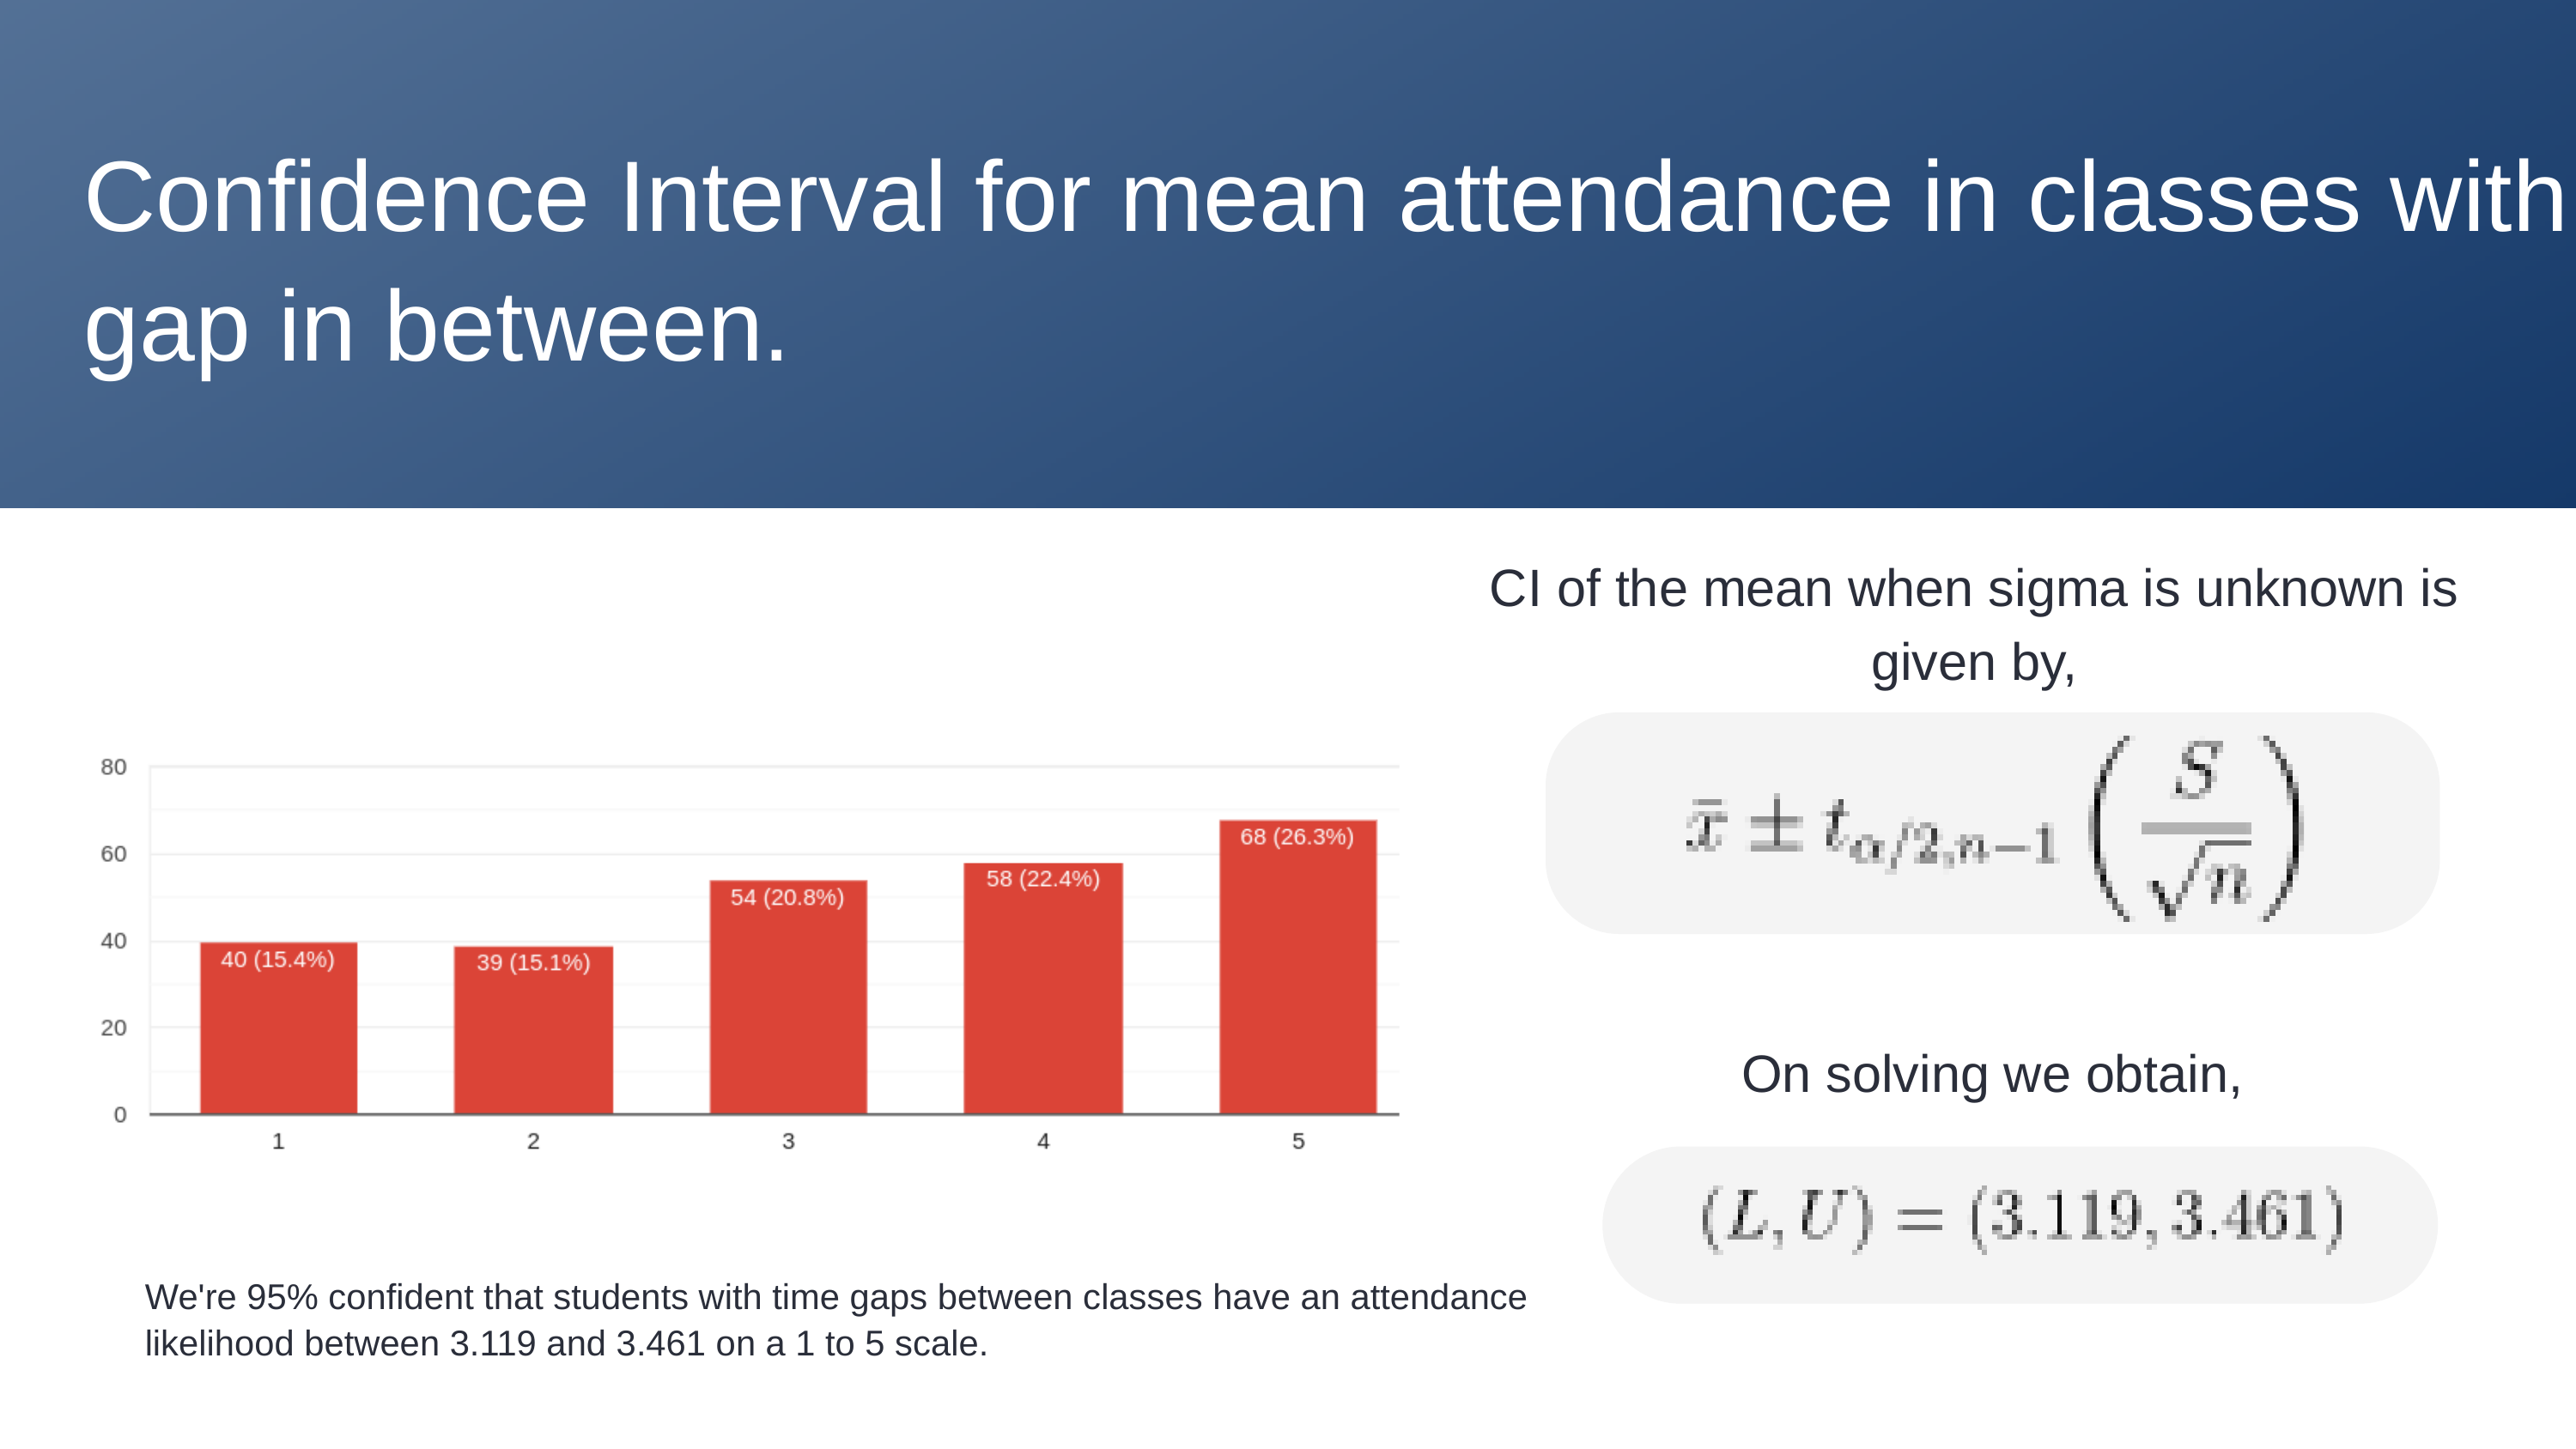

Confidence Interval for mean attendance in classes with gap in between.
CI of the mean when sigma is unknown is given by,

On solving we obtain,

We're 95% confident that students with time gaps between classes have an attendance likelihood between 3.119 and 3.461 on a 1 to 5 scale.